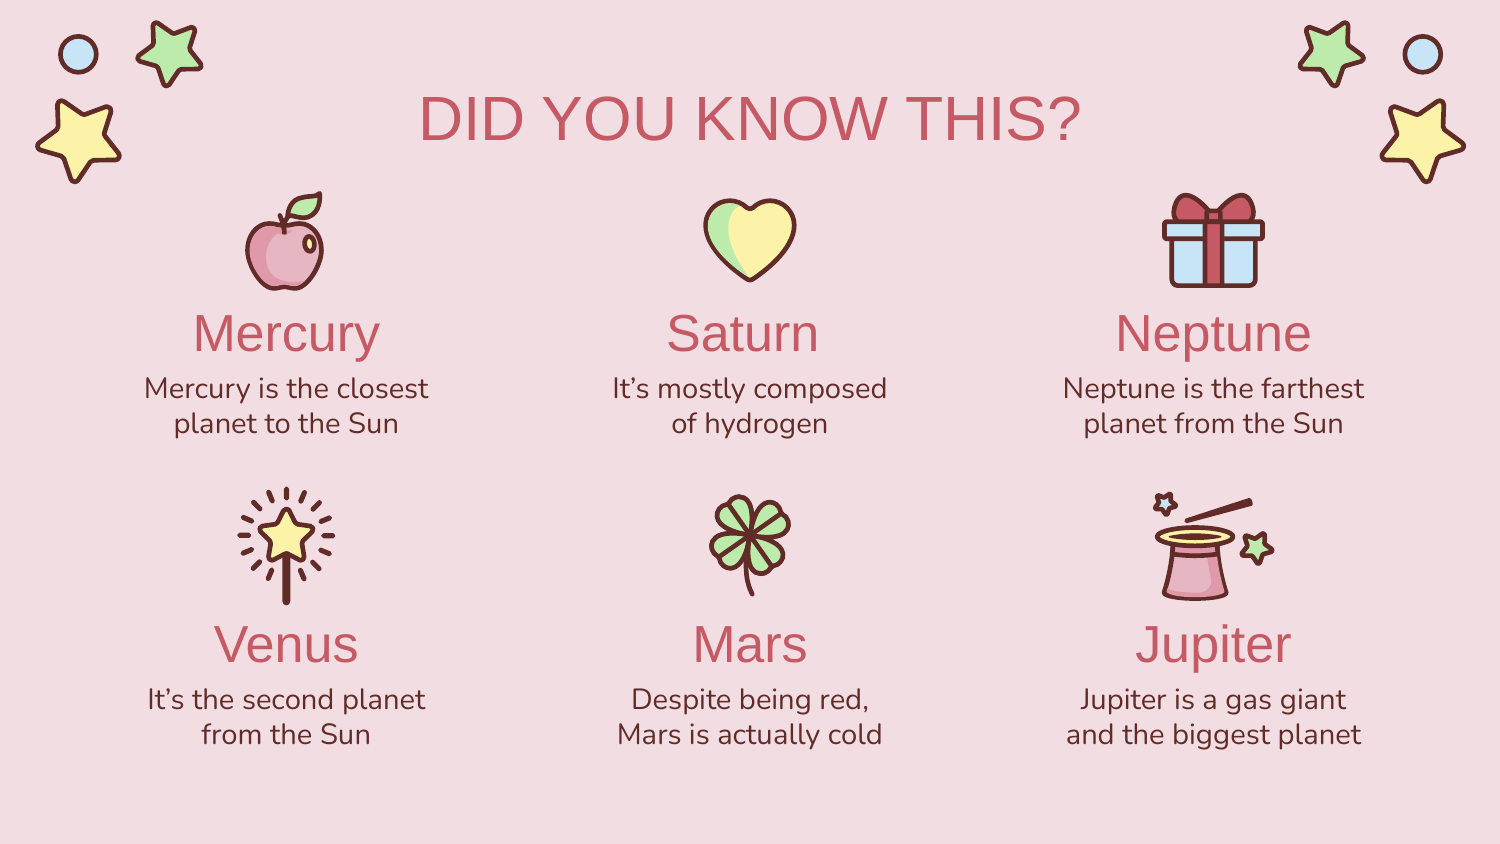

DID YOU KNOW THIS?

# Mercury
Saturn
Neptune
Mercury is the closest planet to the Sun
It’s mostly composed of hydrogen
Neptune is the farthest planet from the Sun

Venus
Mars
Jupiter
It’s the second planet from the Sun
Despite being red, Mars is actually cold
Jupiter is a gas giant and the biggest planet